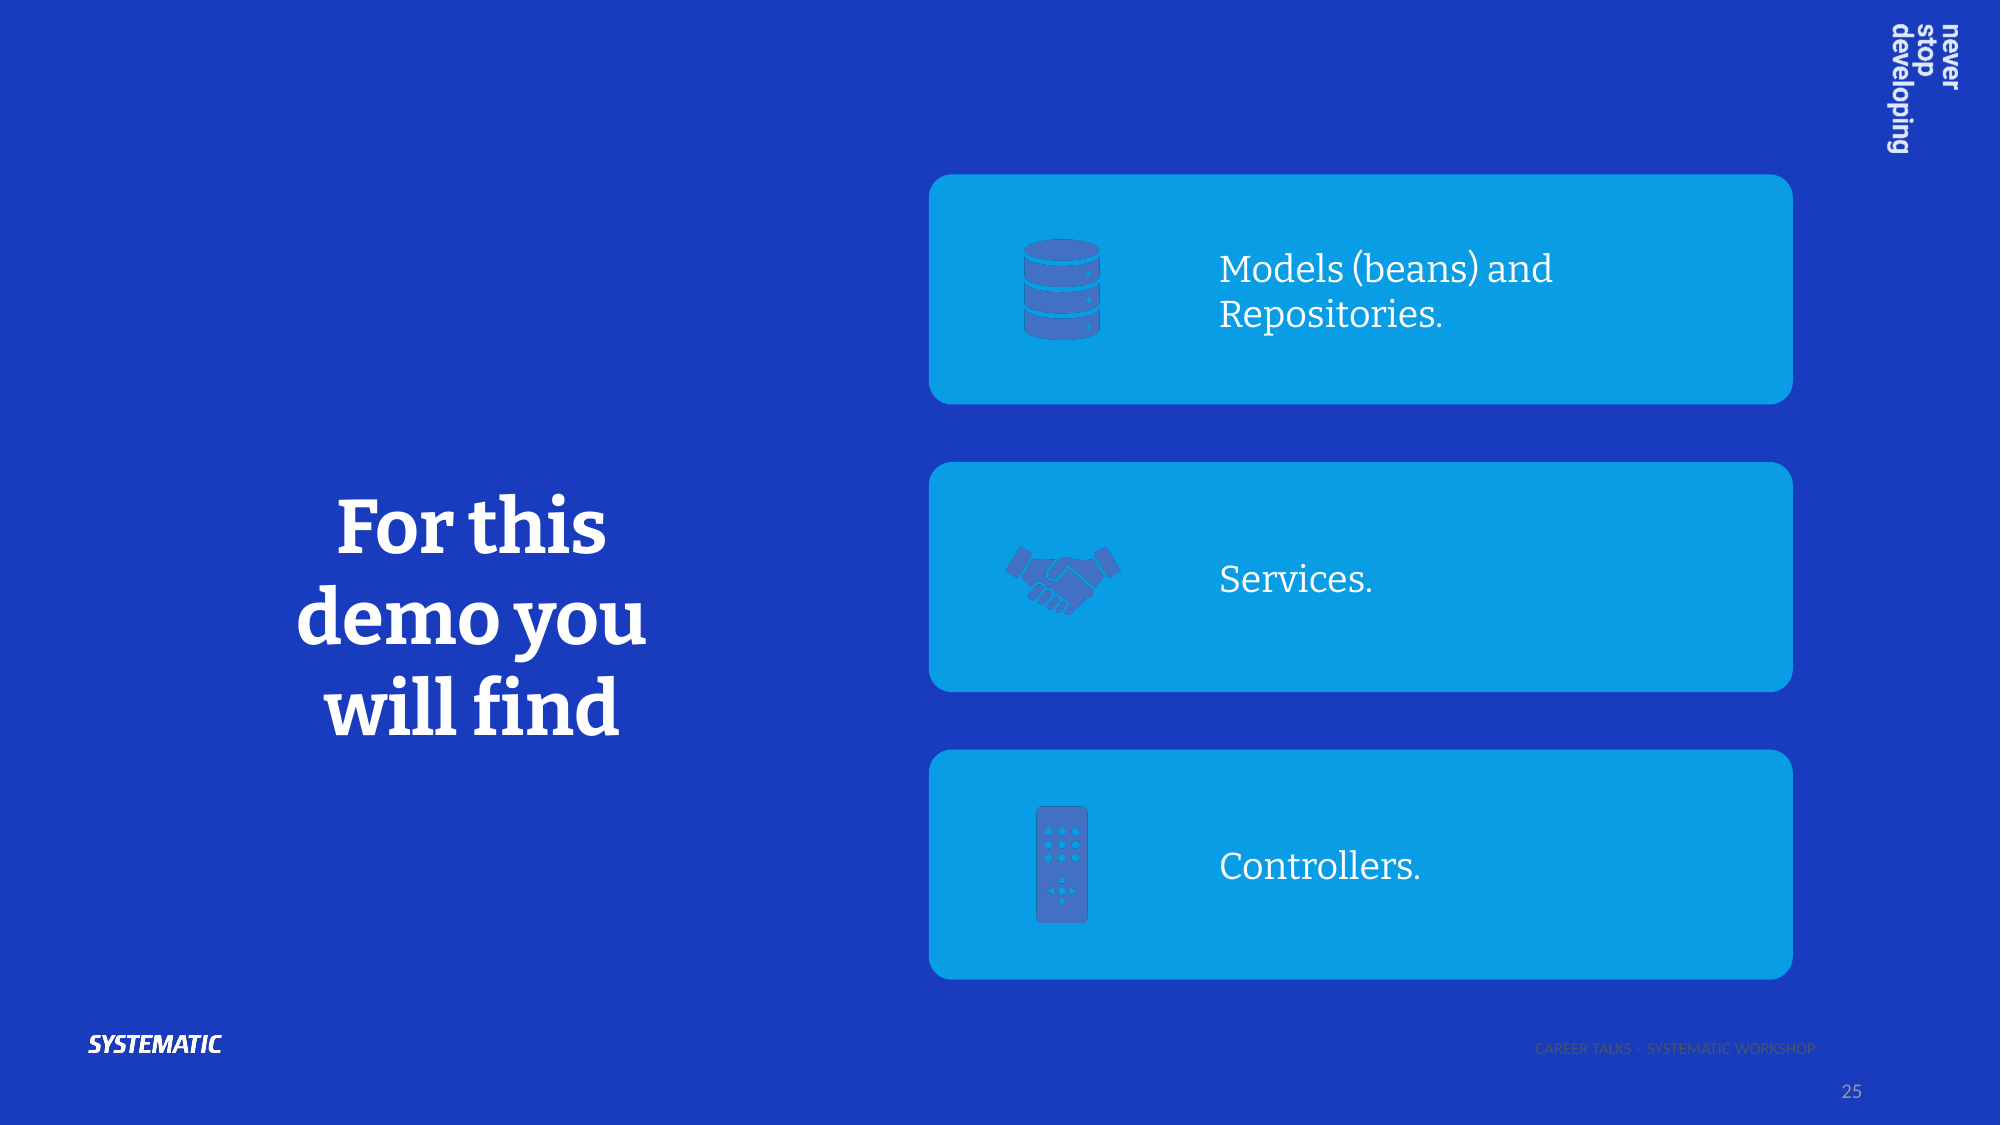

Models (beans) and Repositories.
Services.
Controllers.
For this demo you will find
MENTORING IN CONFIDENCE
25